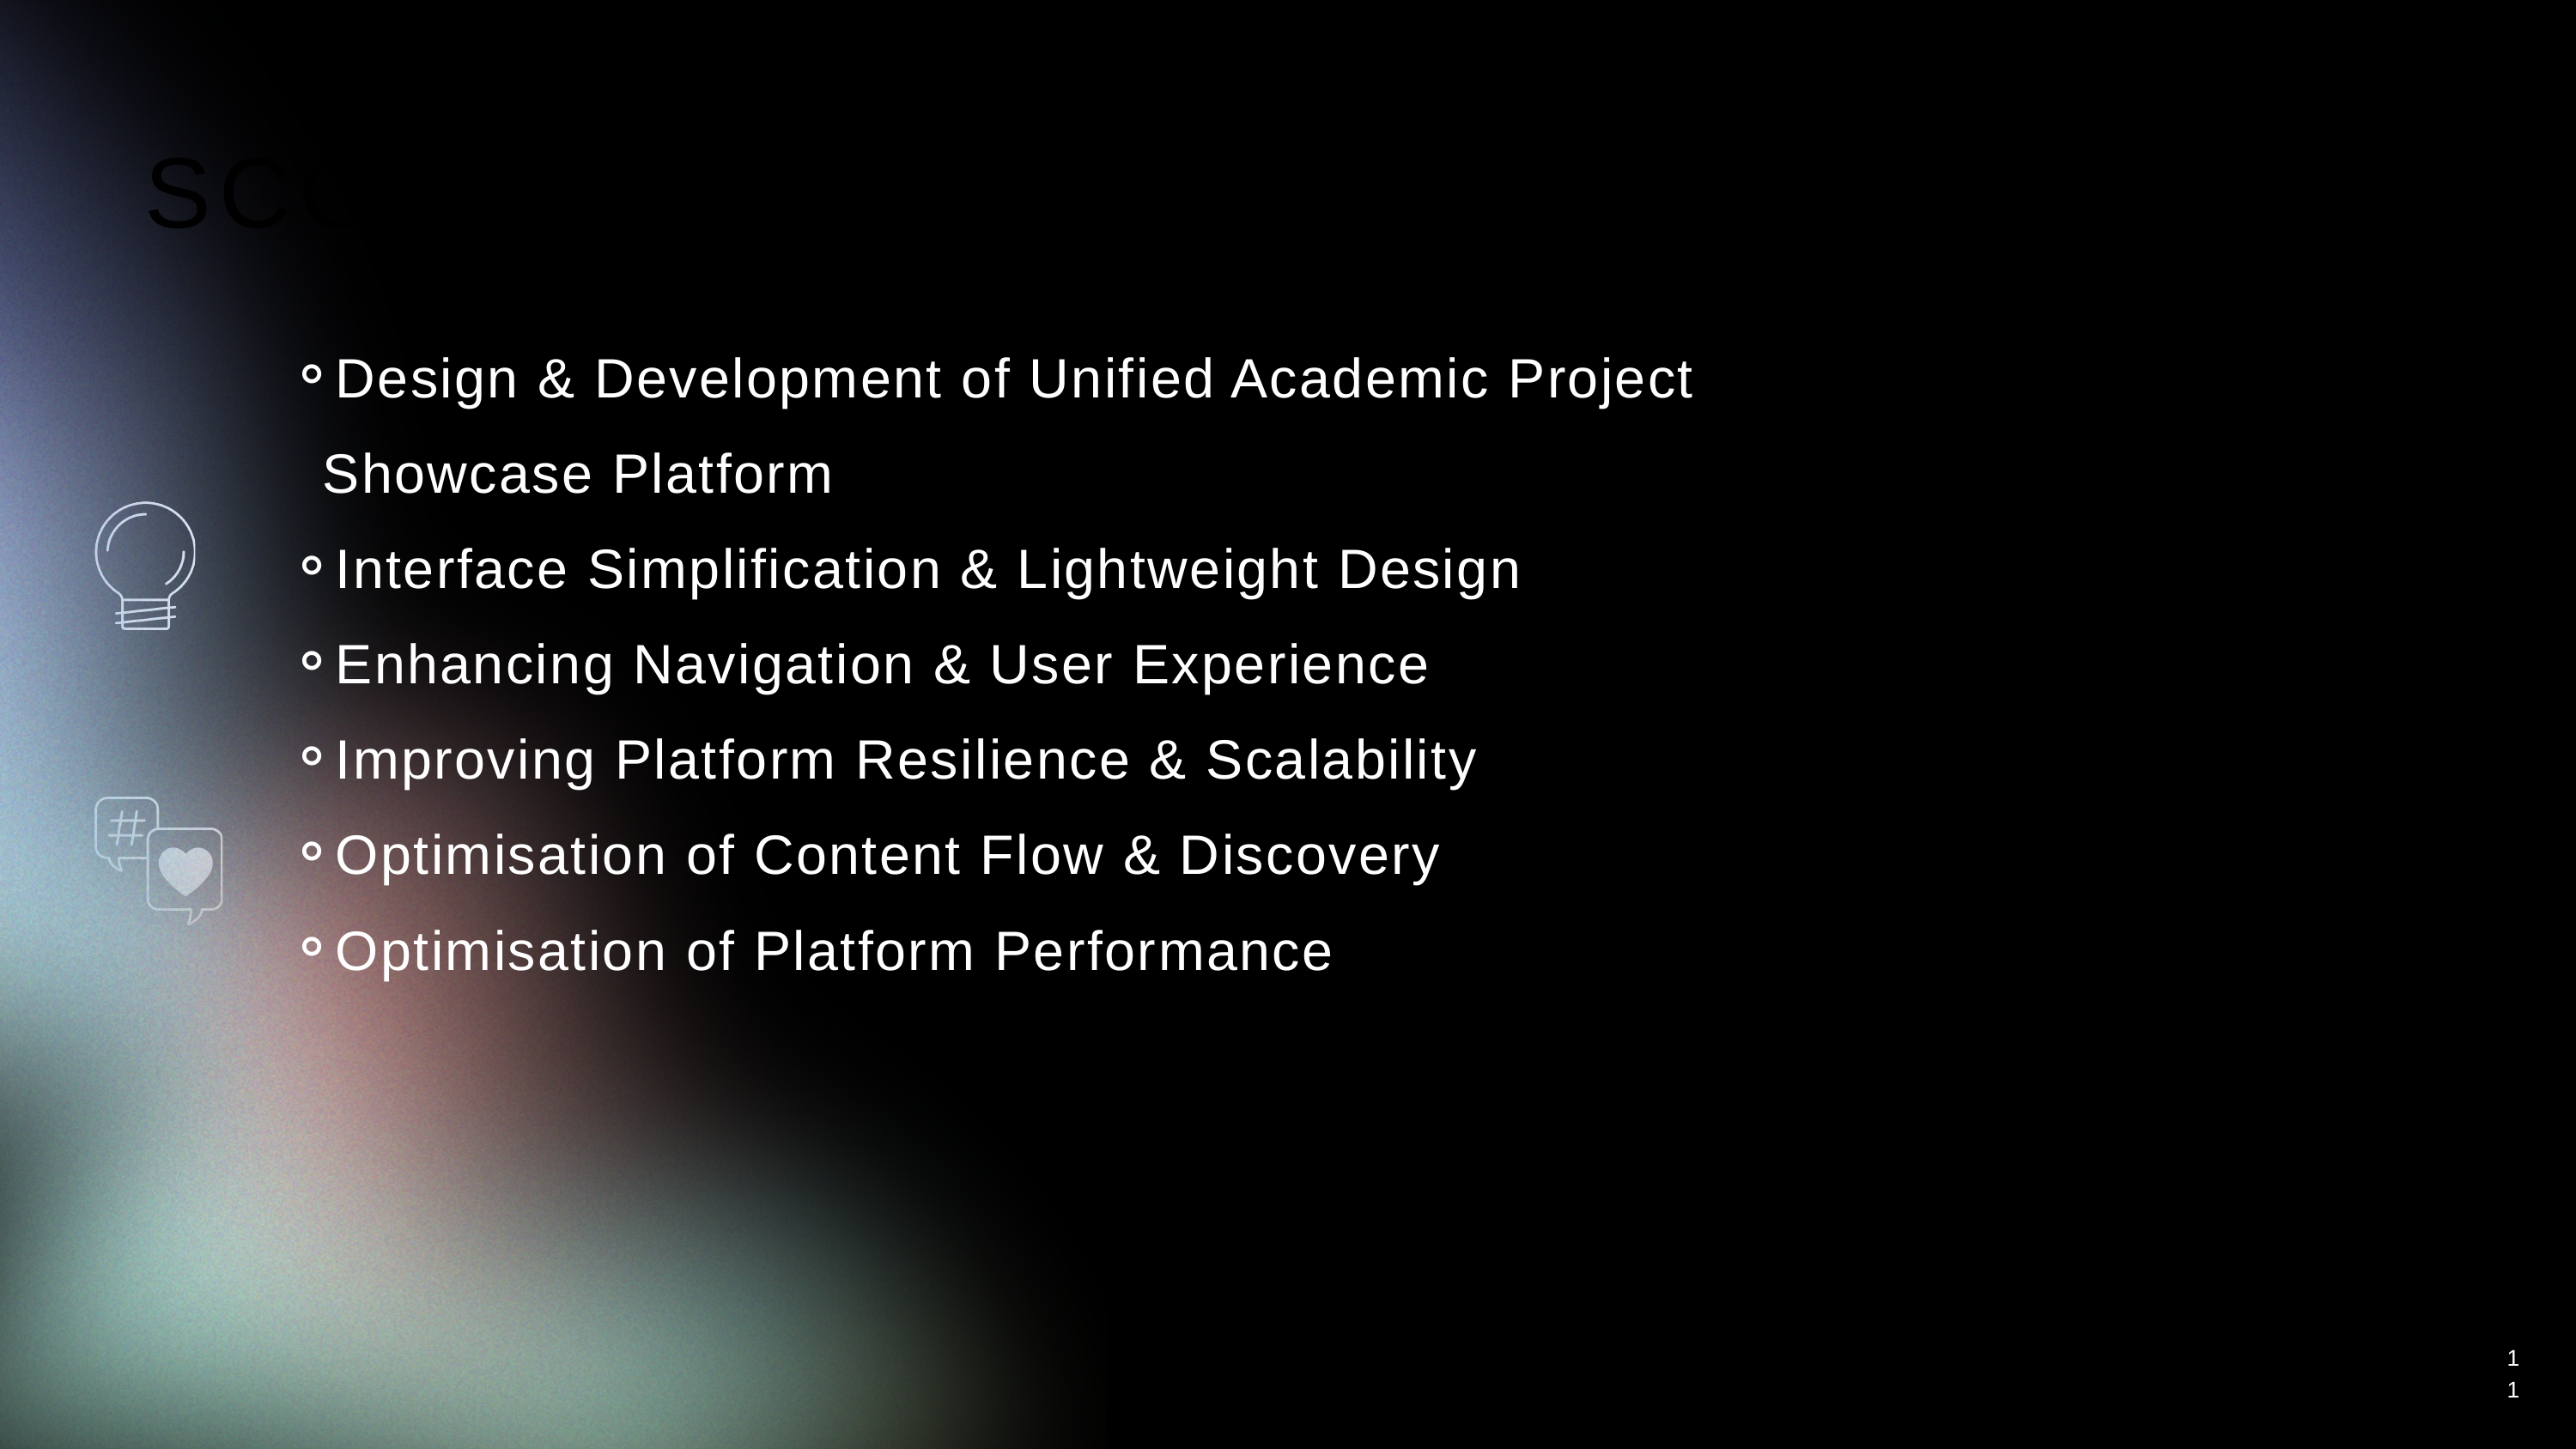

SCOPE OF WORK

Design & Development of Unified Academic Project Showcase Platform
Interface Simplification & Lightweight Design
Enhancing Navigation & User Experience
Improving Platform Resilience & Scalability
Optimisation of Content Flow & Discovery
Optimisation of Platform Performance

11